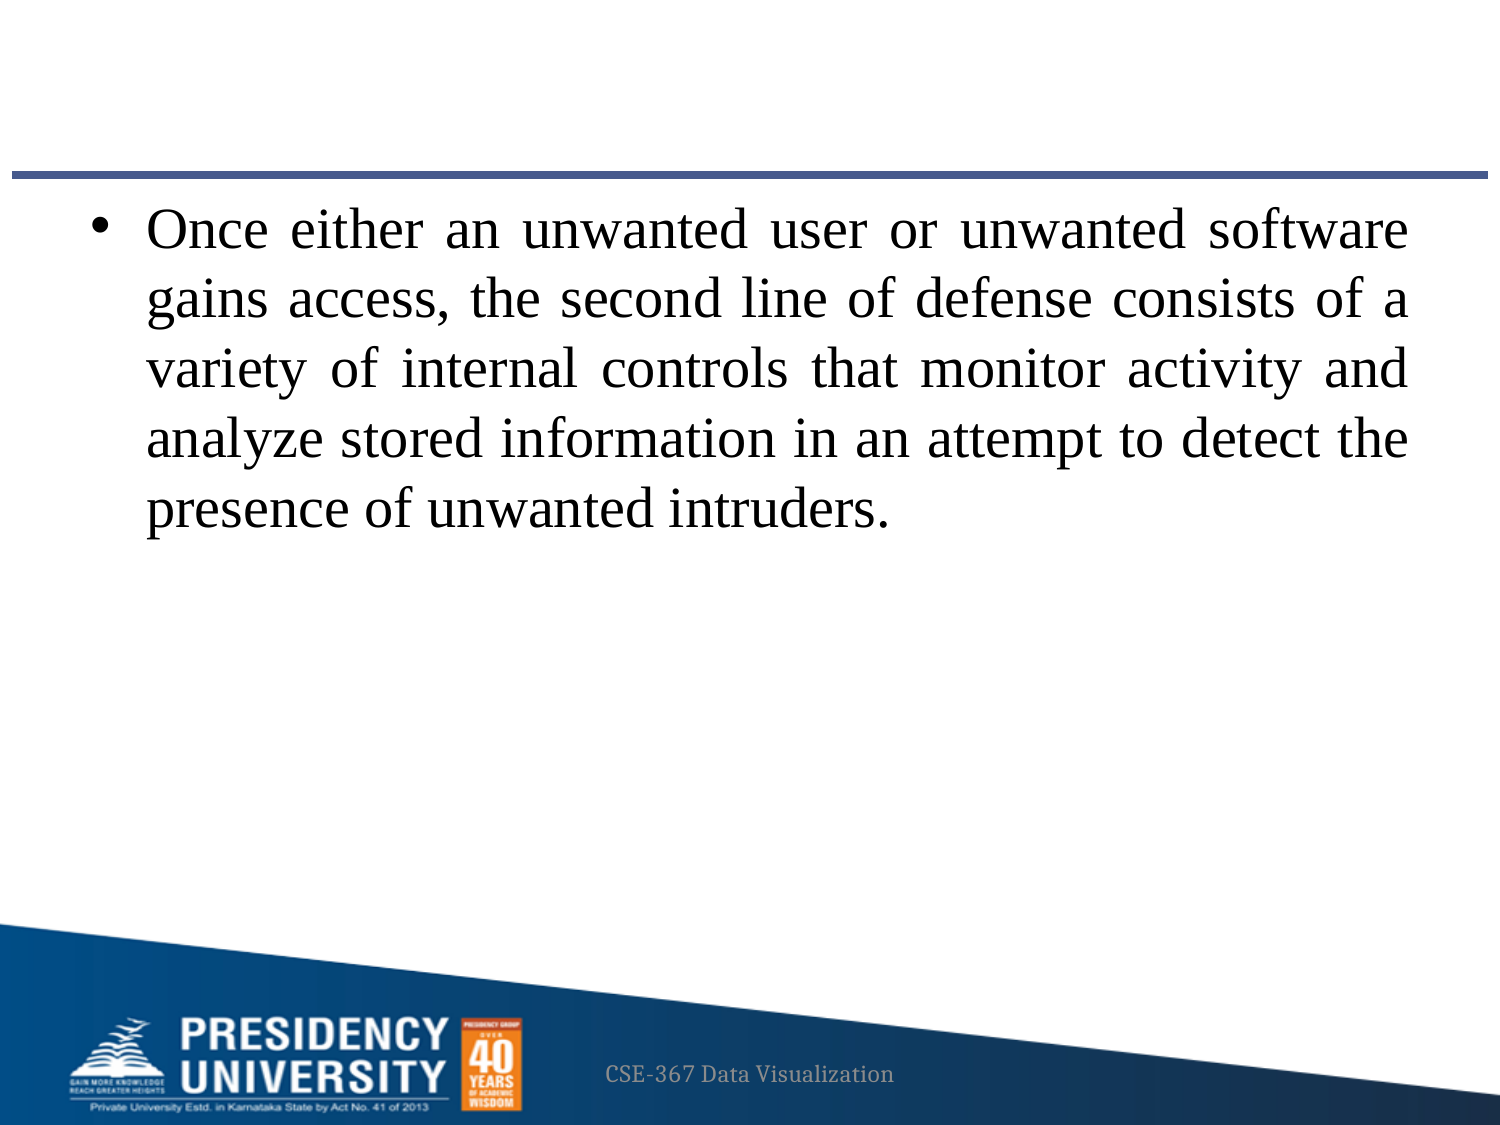

#
Once either an unwanted user or unwanted software gains access, the second line of defense consists of a variety of internal controls that monitor activity and analyze stored information in an attempt to detect the presence of unwanted intruders.
CSE-367 Data Visualization
22